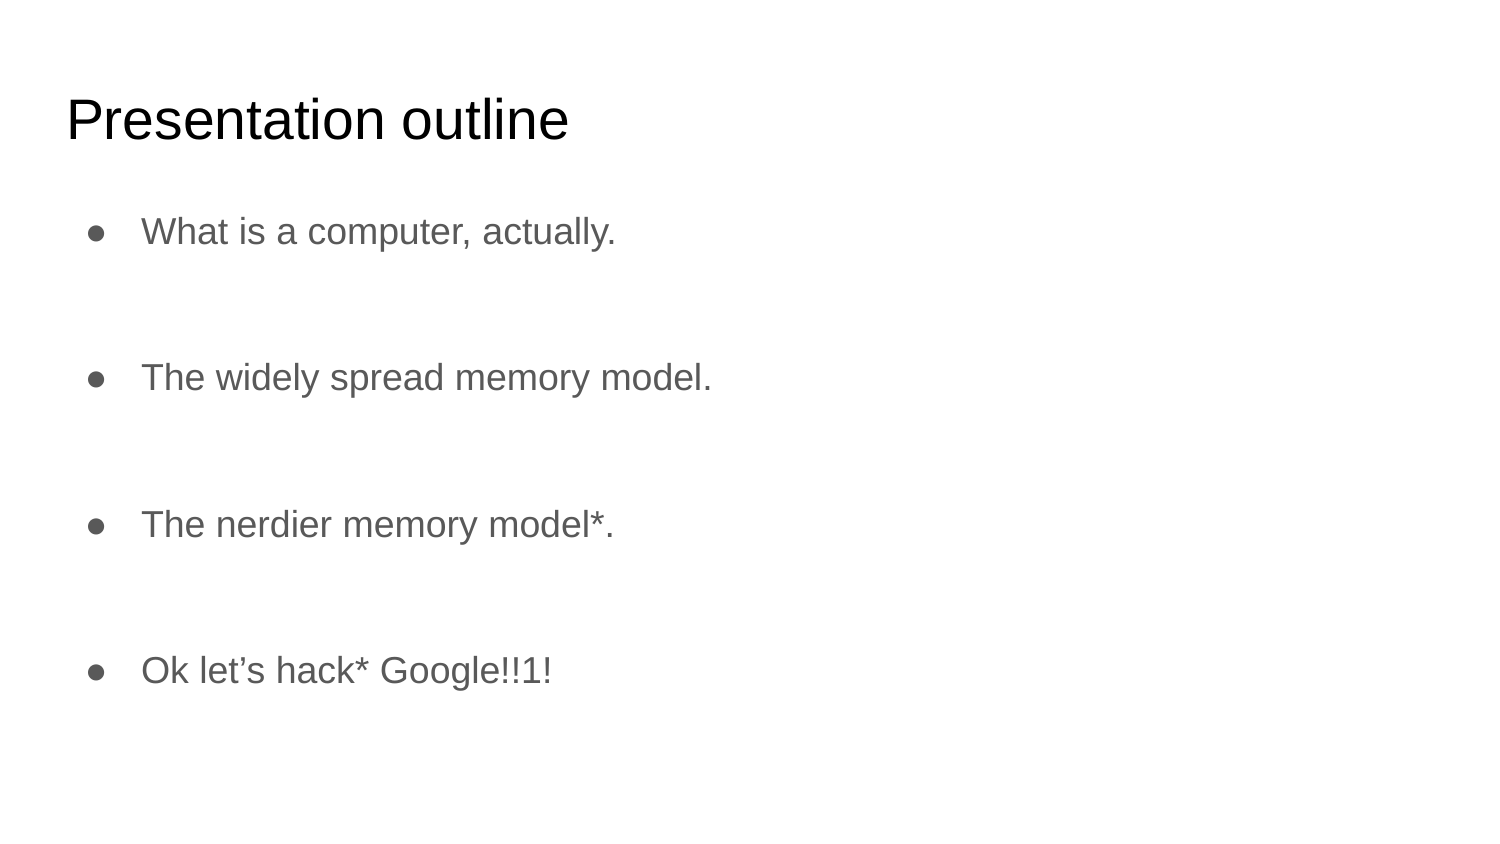

# Presentation outline
What is a computer, actually.

The widely spread memory model.

The nerdier memory model*.

Ok let’s hack* Google!!1!